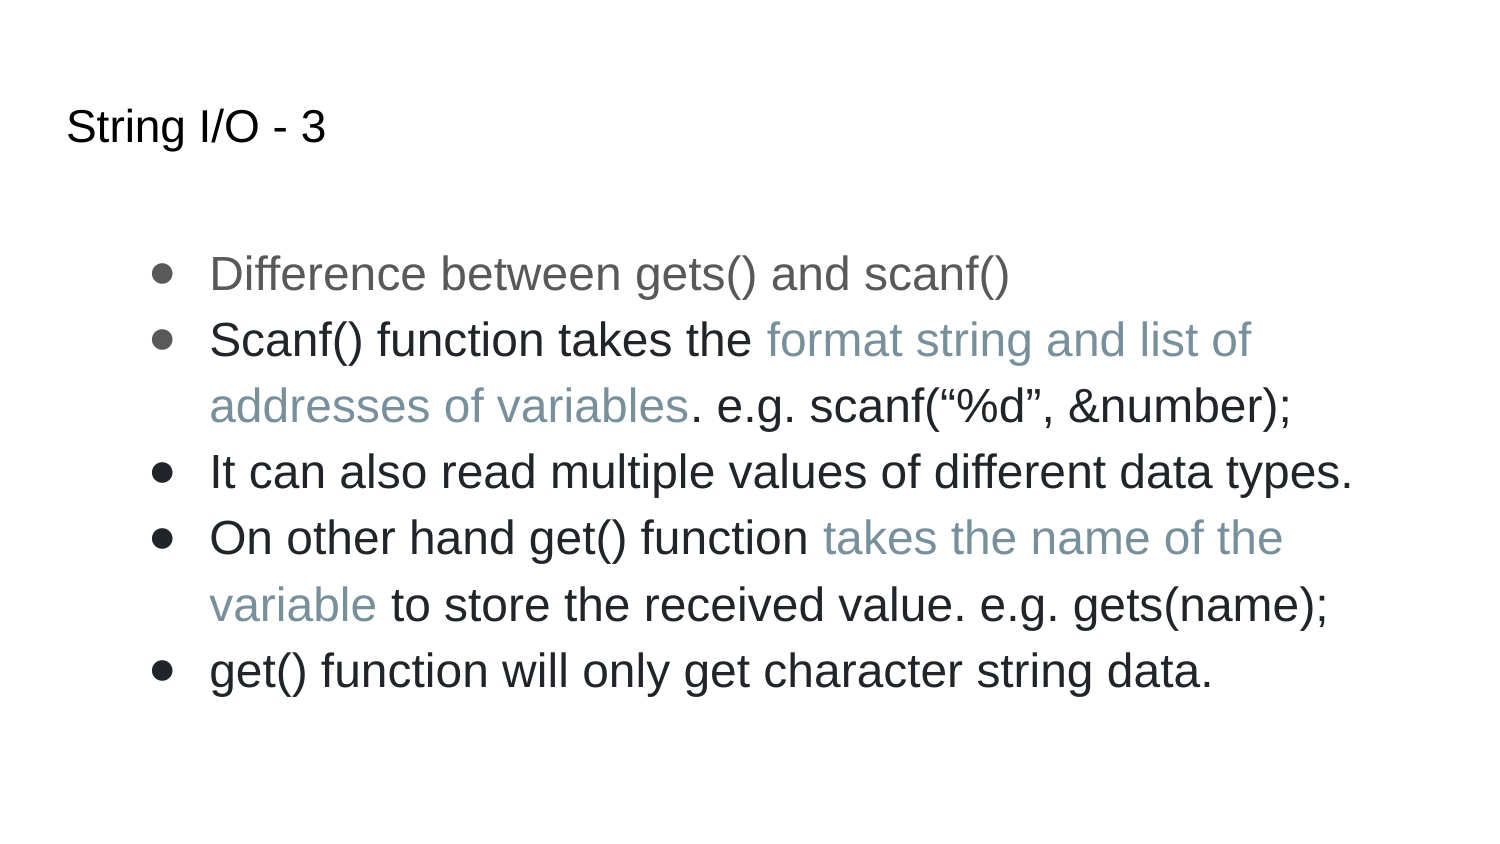

# String I/O - 3
Difference between gets() and scanf()
Scanf() function takes the format string and list of addresses of variables. e.g. scanf(“%d”, &number);
It can also read multiple values of different data types.
On other hand get() function takes the name of the variable to store the received value. e.g. gets(name);
get() function will only get character string data.